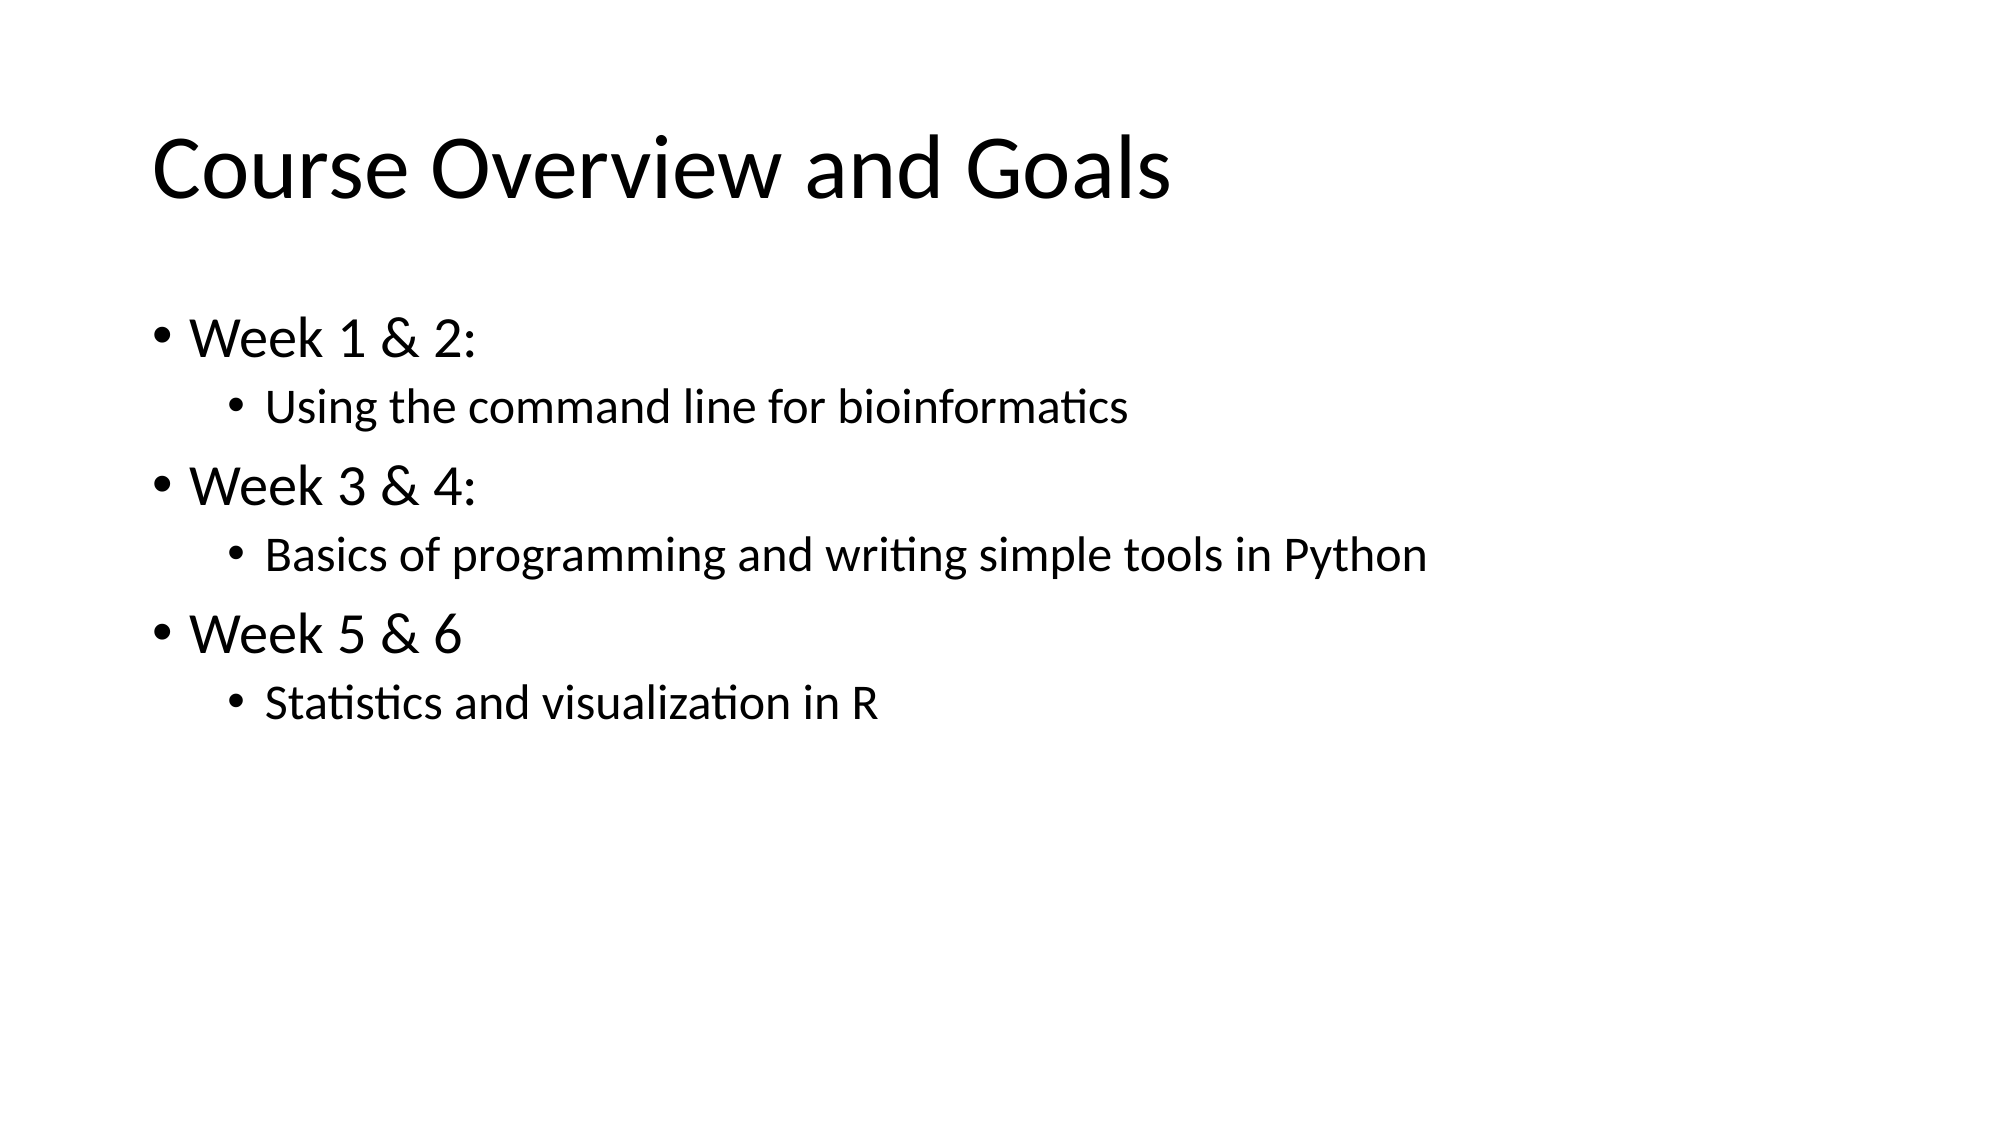

# Course Overview and Goals
Week 1 & 2:
Using the command line for bioinformatics
Week 3 & 4:
Basics of programming and writing simple tools in Python
Week 5 & 6
Statistics and visualization in R